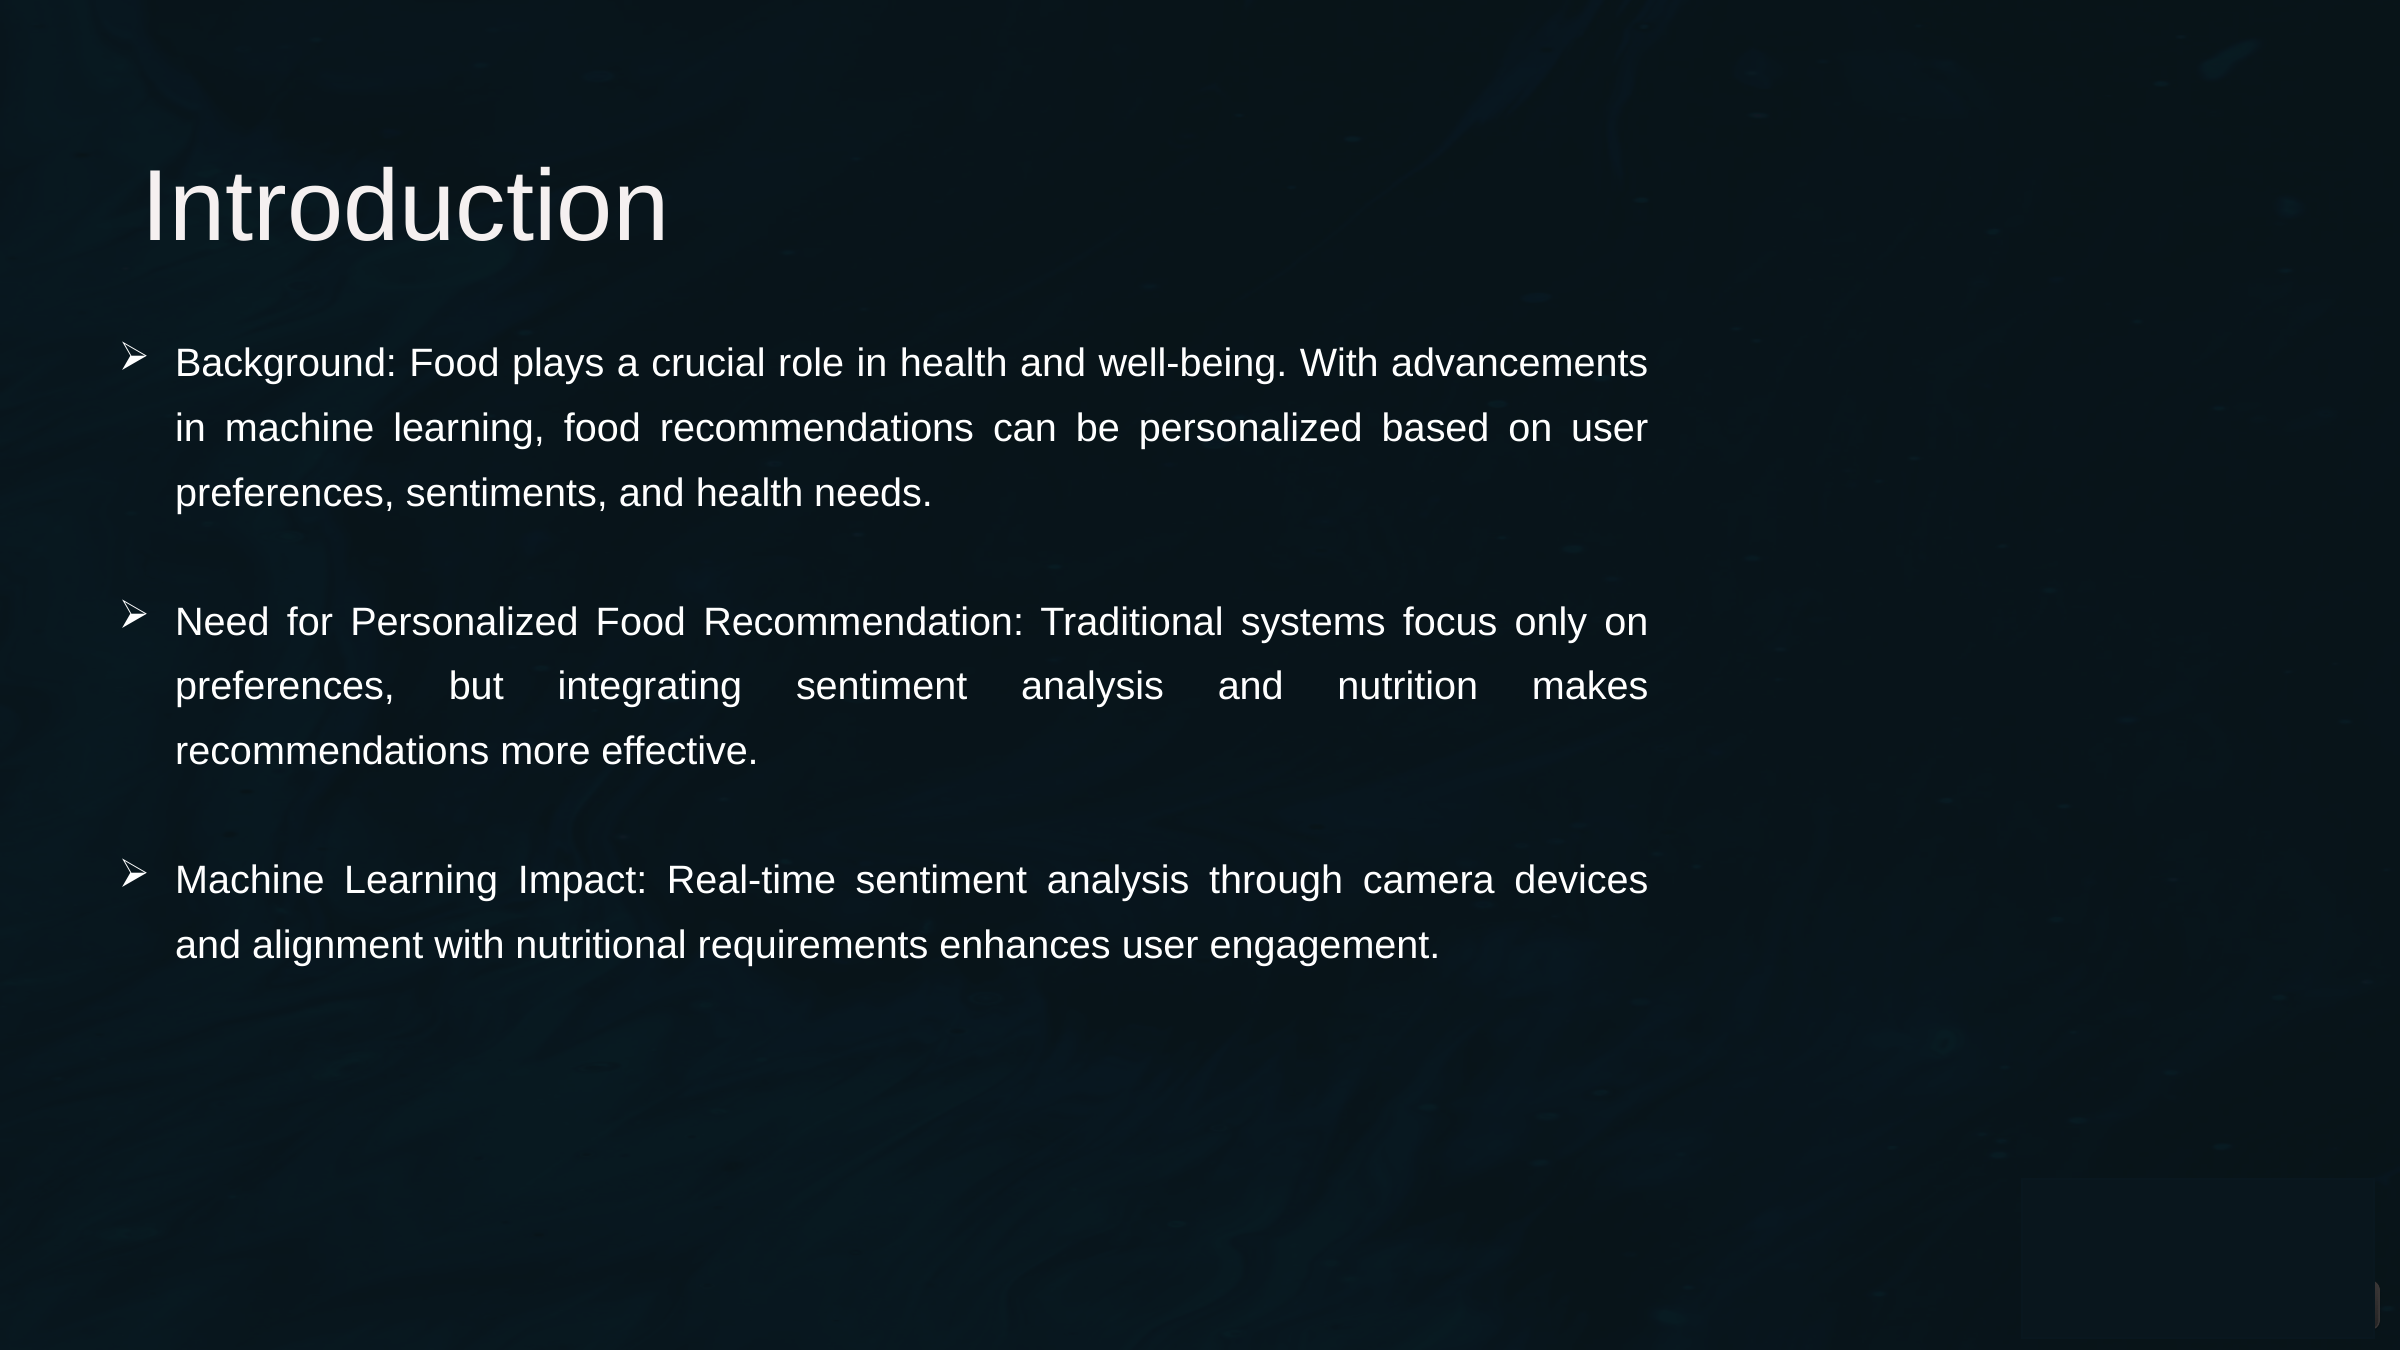

Introduction
Background: Food plays a crucial role in health and well-being. With advancements in machine learning, food recommendations can be personalized based on user preferences, sentiments, and health needs.

Need for Personalized Food Recommendation: Traditional systems focus only on preferences, but integrating sentiment analysis and nutrition makes recommendations more effective.

Machine Learning Impact: Real-time sentiment analysis through camera devices and alignment with nutritional requirements enhances user engagement.